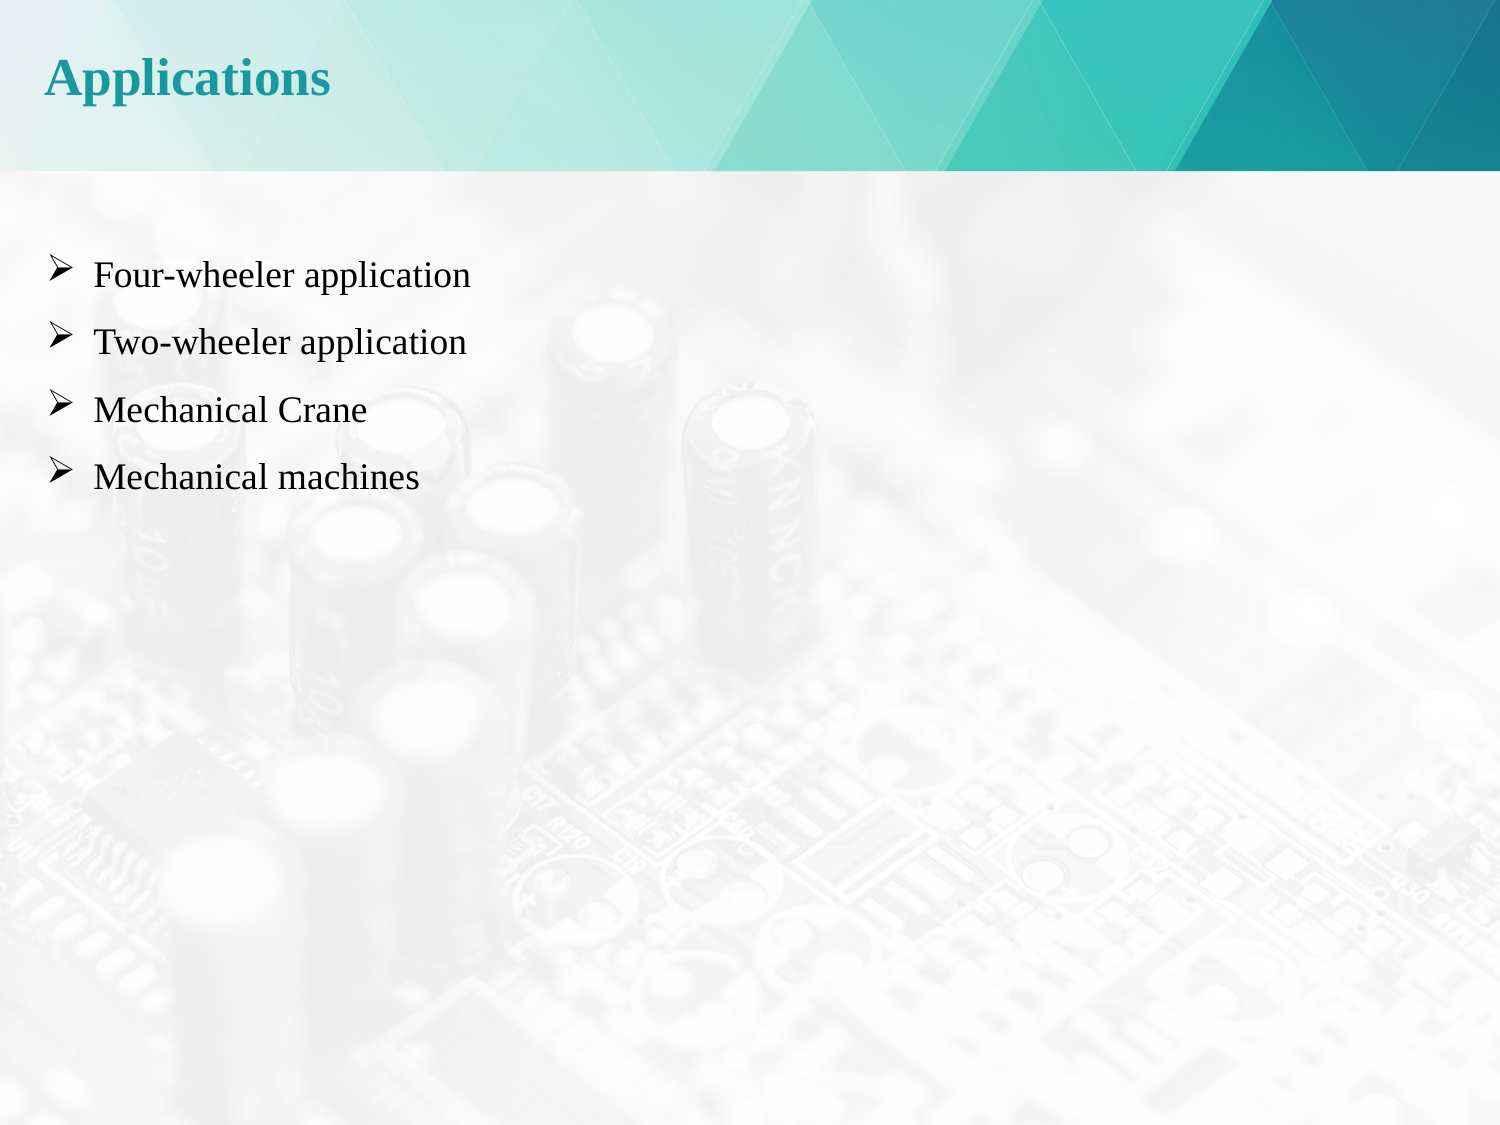

# Applications
Four-wheeler application
Two-wheeler application
Mechanical Crane
Mechanical machines